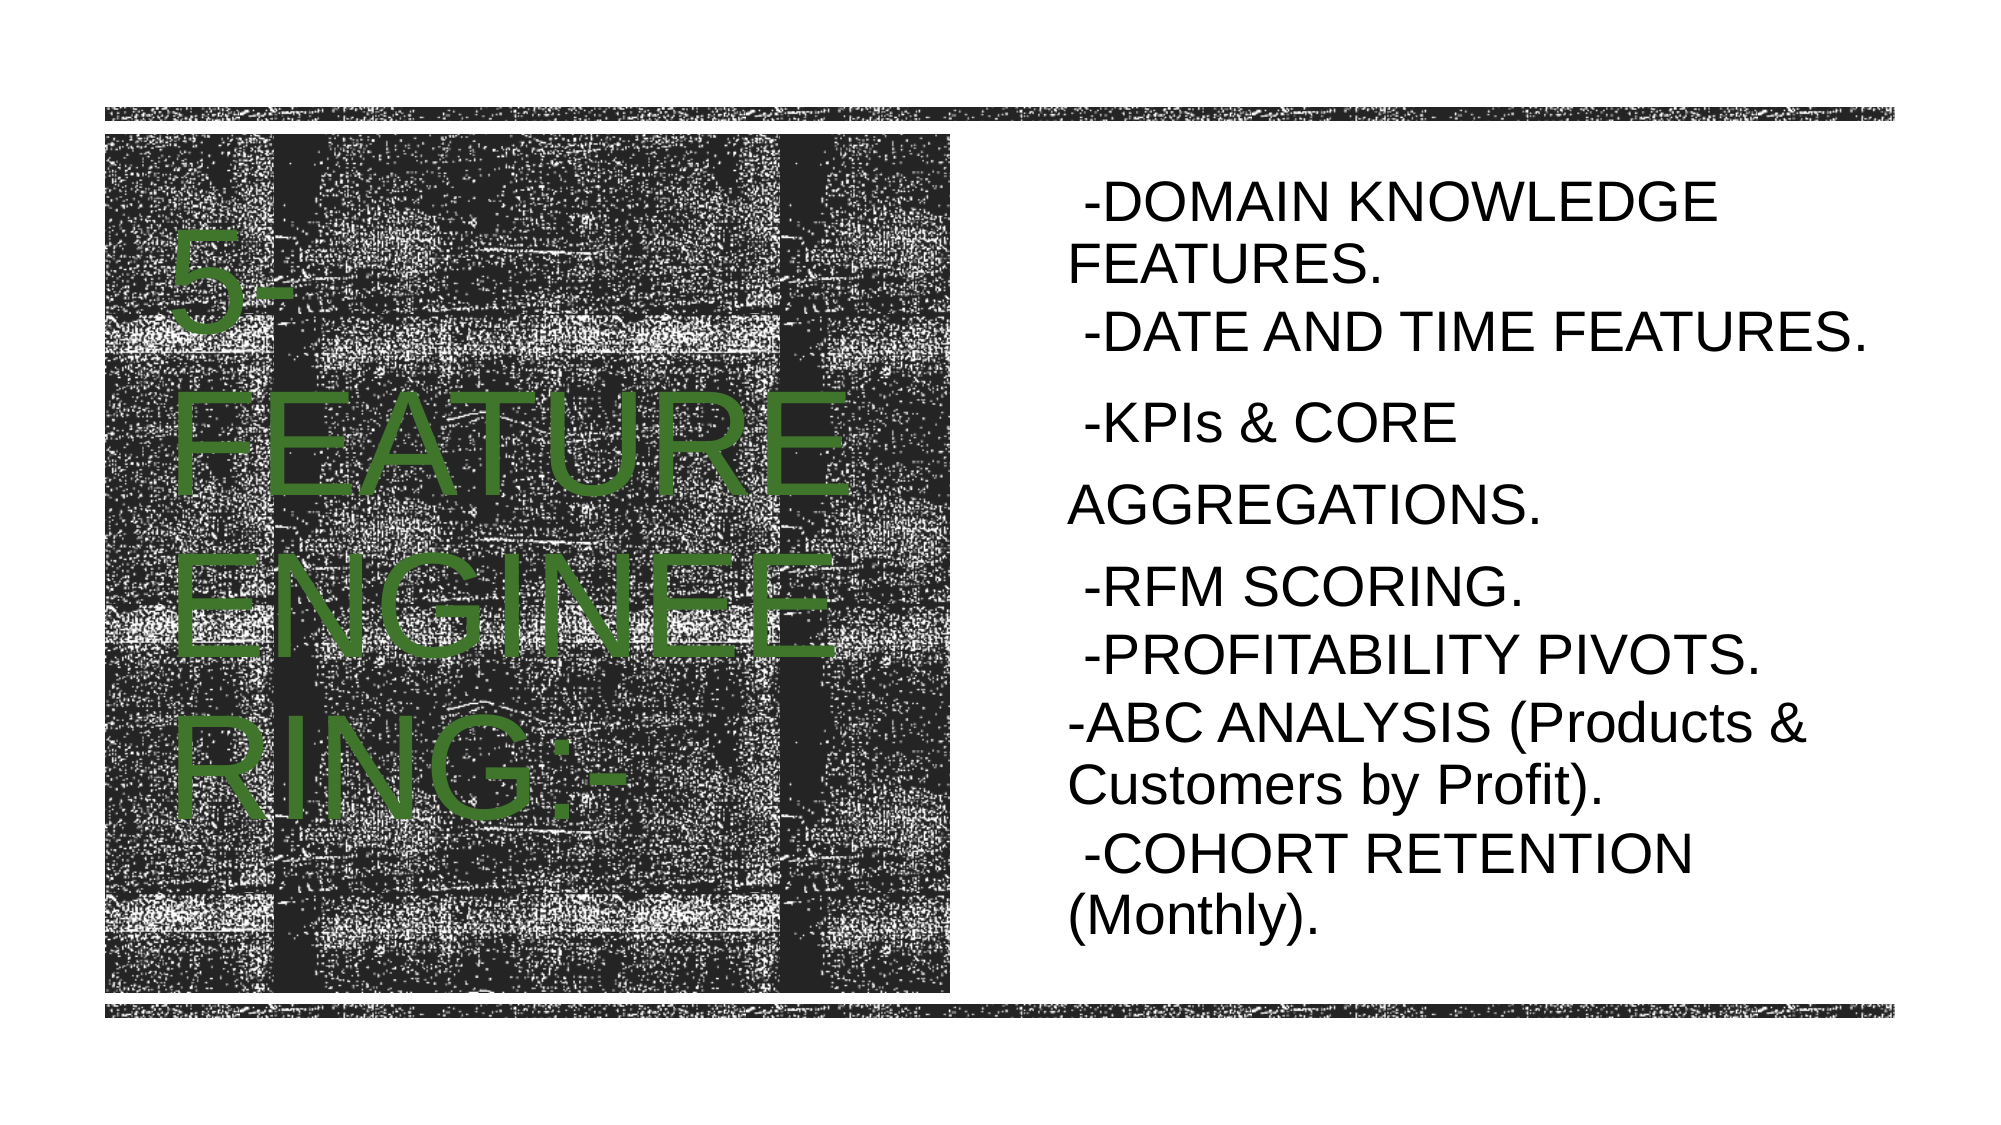

-DOMAIN KNOWLEDGE FEATURES.
 -DATE AND TIME FEATURES.
 -KPIs & CORE AGGREGATIONS.
 -RFM SCORING.
 -PROFITABILITY PIVOTS.
-ABC ANALYSIS (Products & Customers by Profit).
 -COHORT RETENTION (Monthly).

# 5-FEATURE ENGINEERING:-